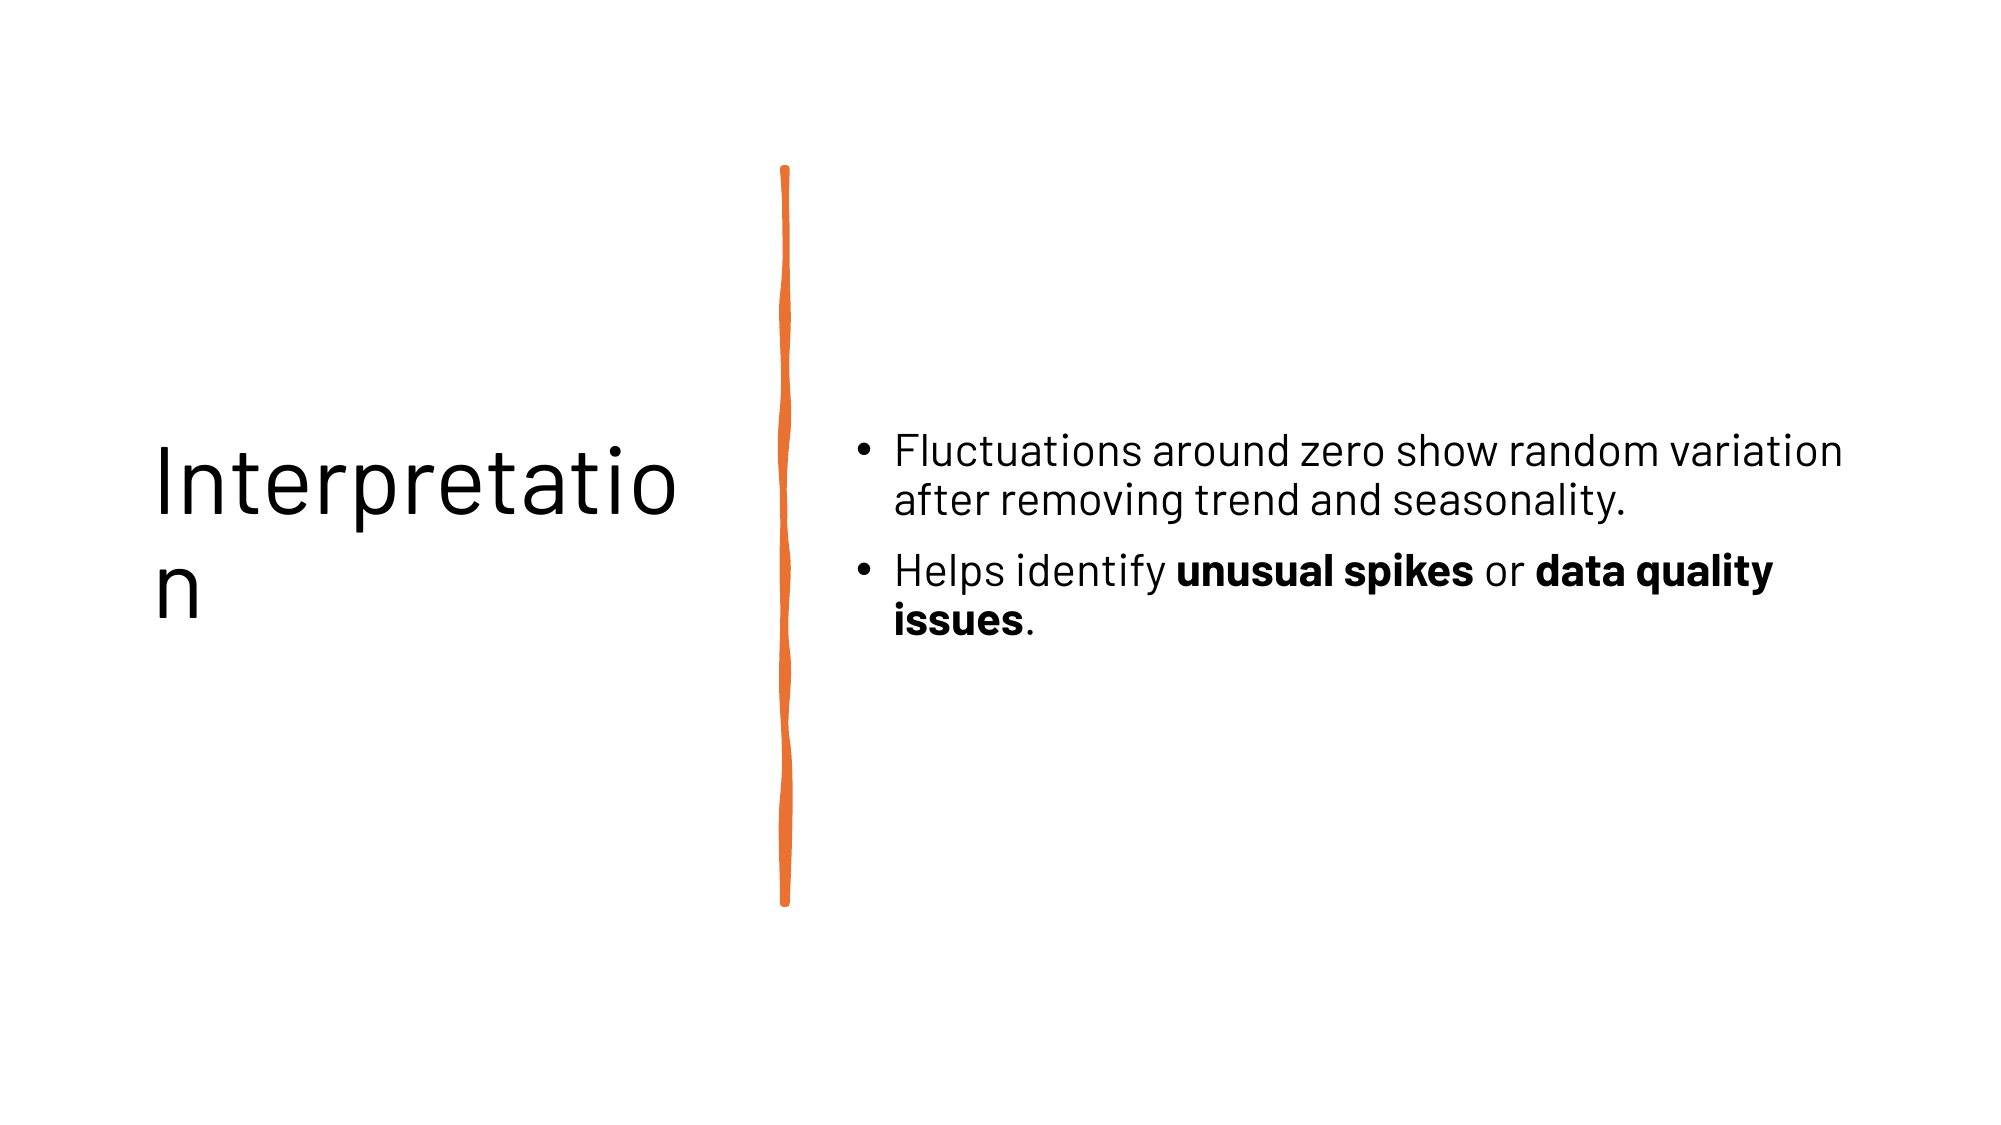

# Interpretation
Fluctuations around zero show random variation after removing trend and seasonality.
Helps identify unusual spikes or data quality issues.